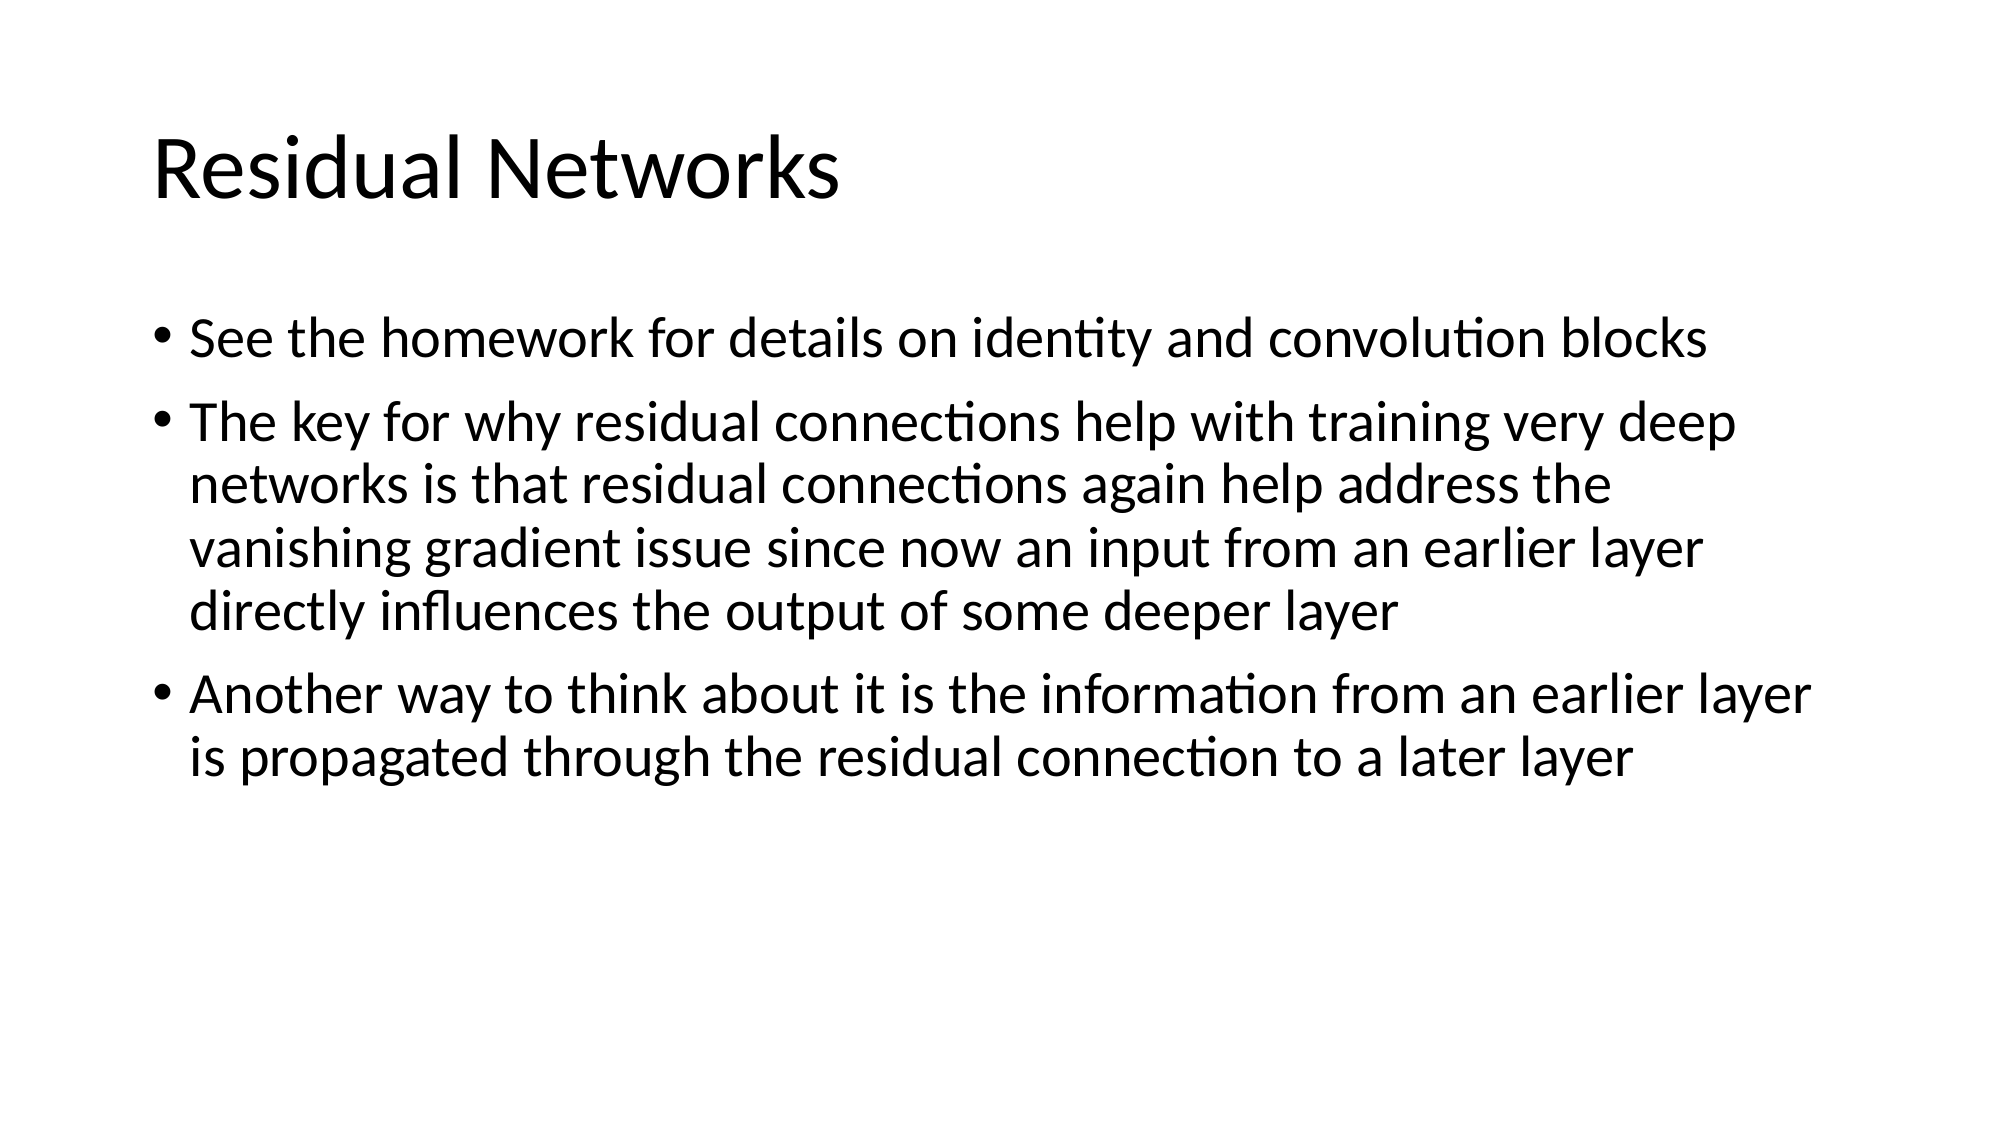

# Residual Networks
See the homework for details on identity and convolution blocks
The key for why residual connections help with training very deep networks is that residual connections again help address the vanishing gradient issue since now an input from an earlier layer directly influences the output of some deeper layer
Another way to think about it is the information from an earlier layer is propagated through the residual connection to a later layer